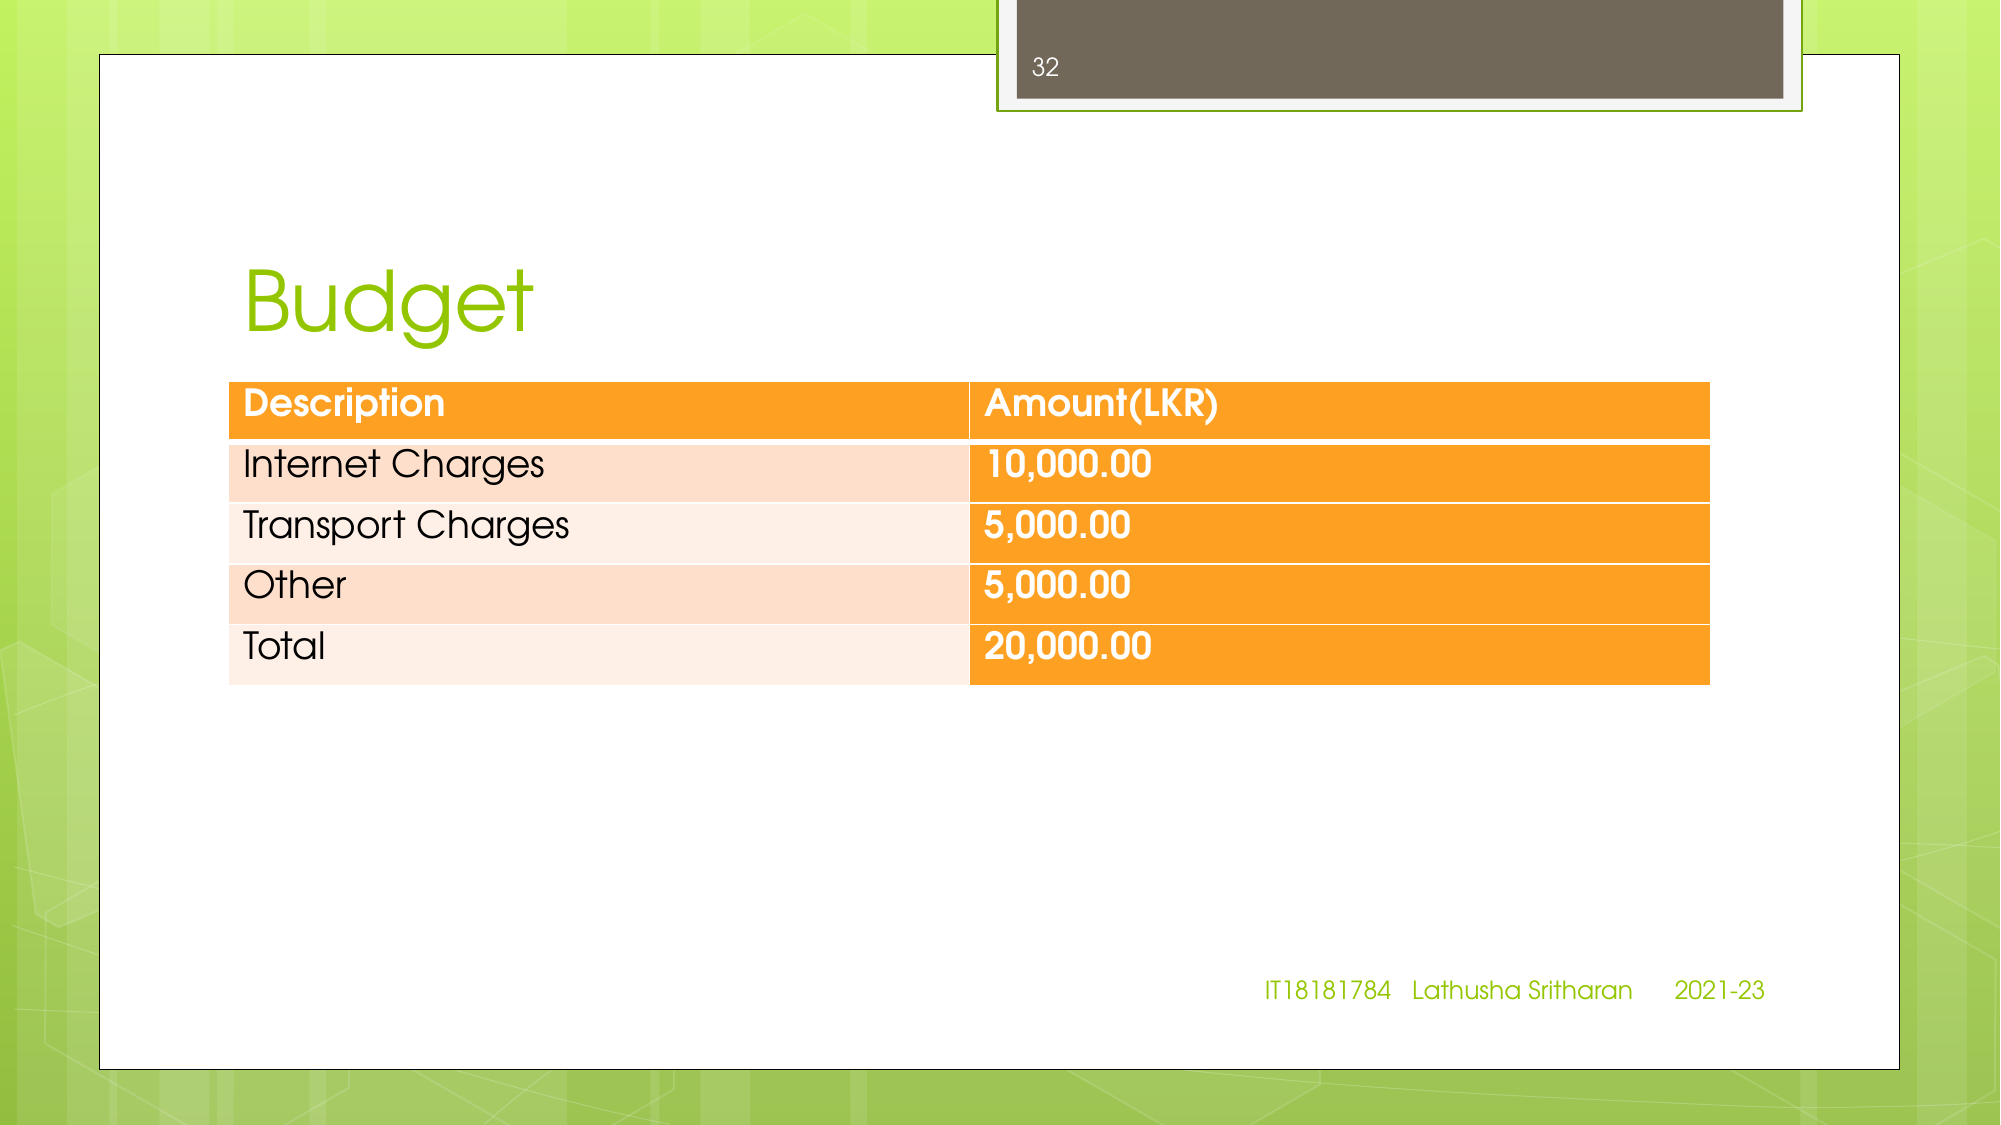

32

# Budget
| Description | Amount(LKR) |
| --- | --- |
| Internet Charges | 10,000.00 |
| Transport Charges | 5,000.00 |
| Other | 5,000.00 |
| Total | 20,000.00 |
IT18181784   Lathusha Sritharan      2021-23